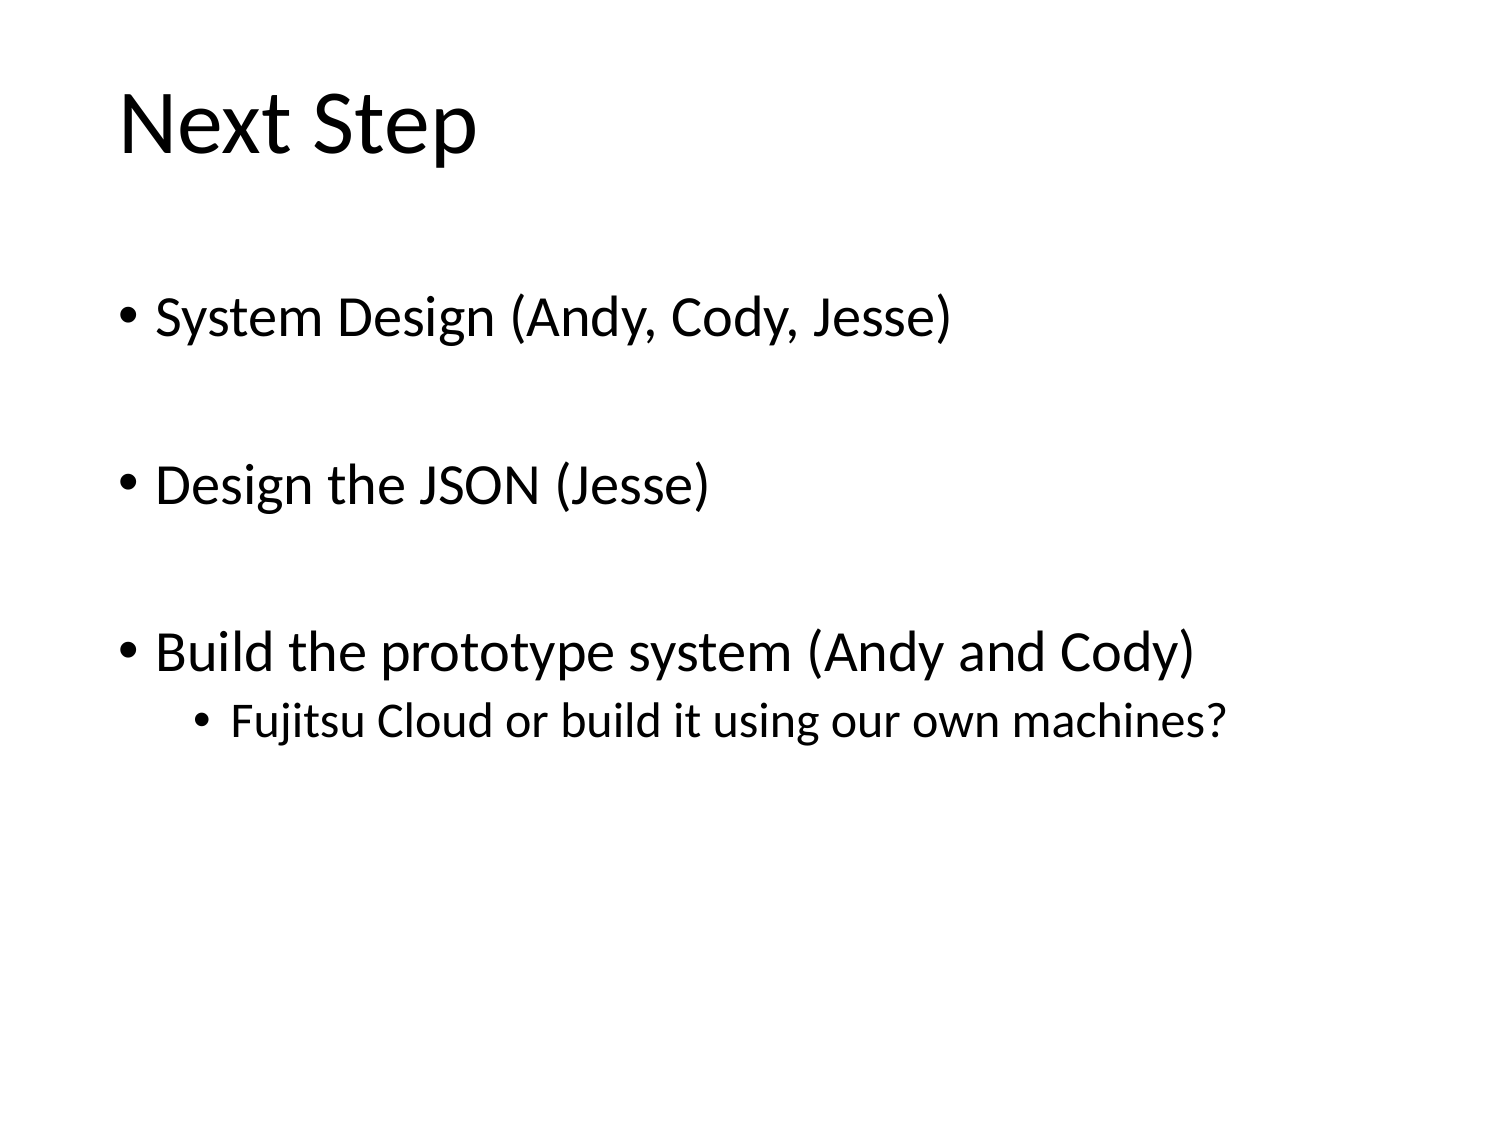

# Next Step

System Design (Andy, Cody, Jesse)

Design the JSON (Jesse)

Build the prototype system (Andy and Cody)
Fujitsu Cloud or build it using our own machines?